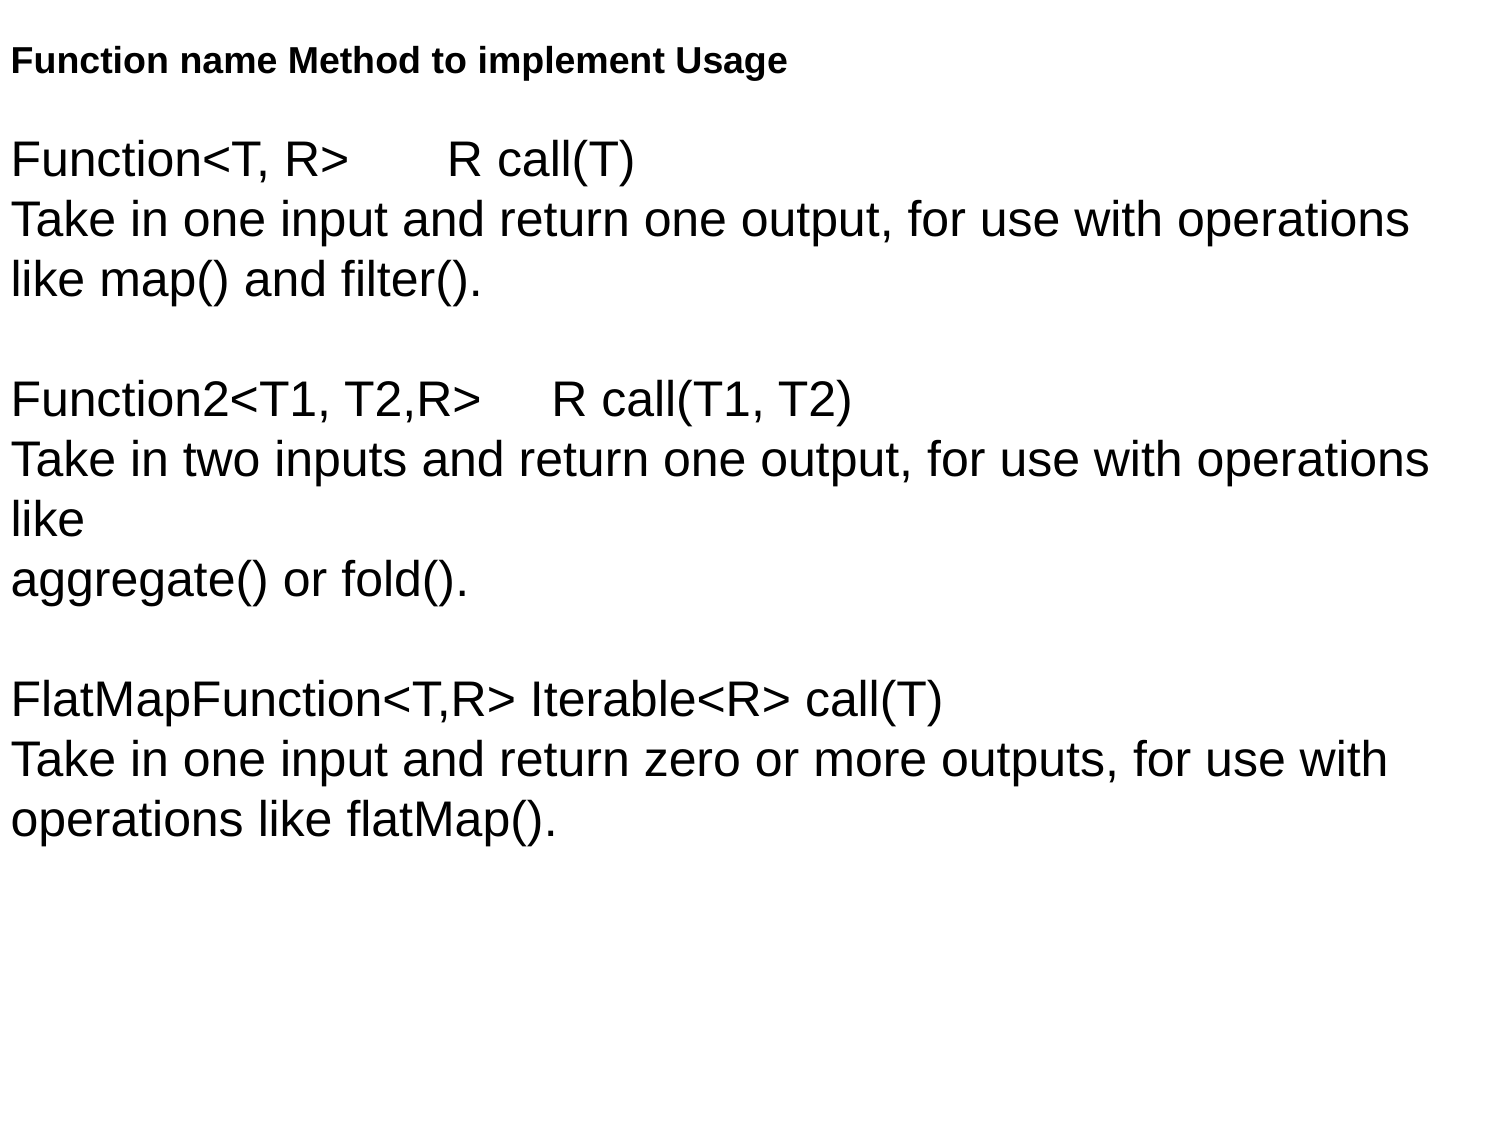

Function name Method to implement Usage

Function<T, R>       R call(T)
Take in one input and return one output, for use with operations like map() and filter().

Function2<T1, T2,R>     R call(T1, T2)
Take in two inputs and return one output, for use with operations like
aggregate() or fold().

FlatMapFunction<T,R> Iterable<R> call(T)
Take in one input and return zero or more outputs, for use with operations like flatMap().